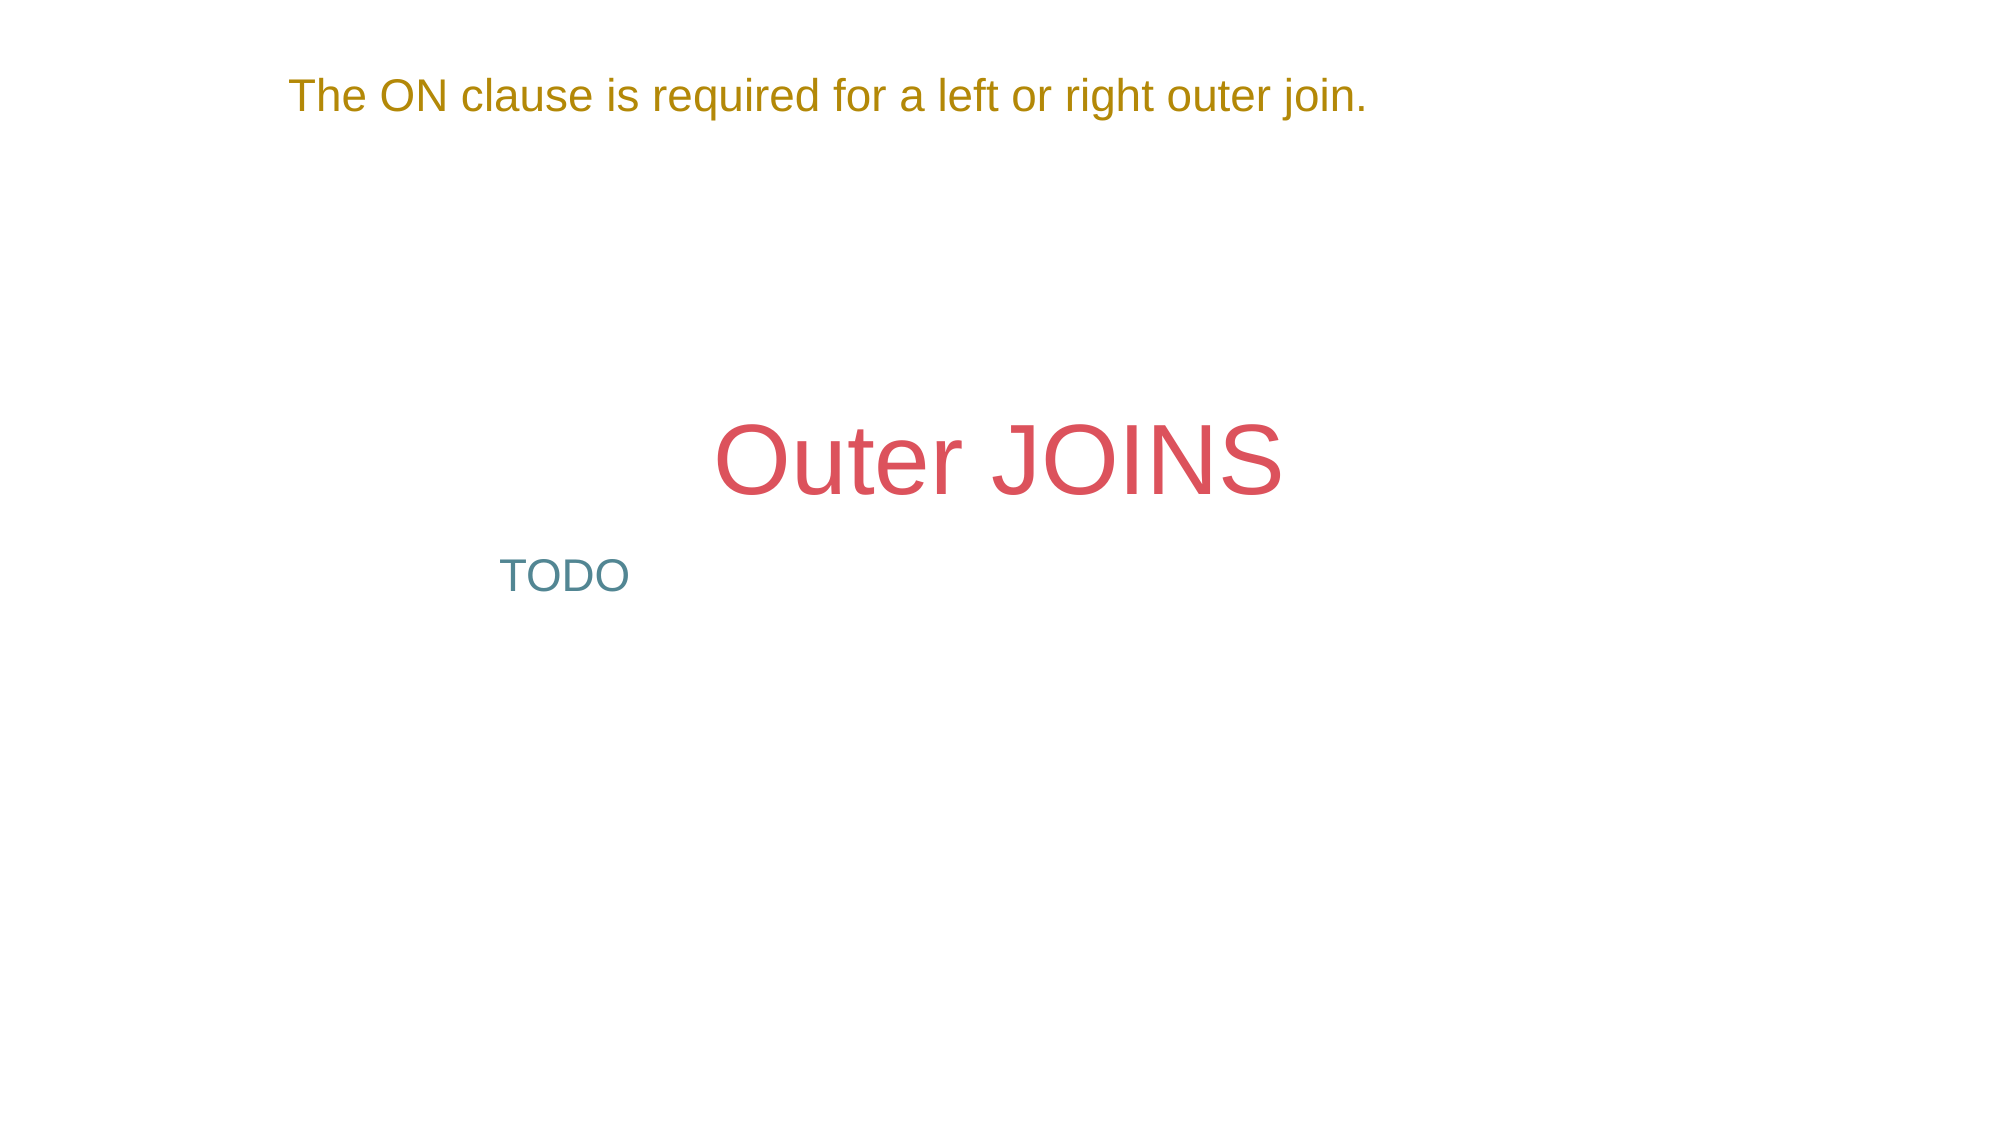

The ON clause is required for a left or right outer join.
Outer JOINS
TODO